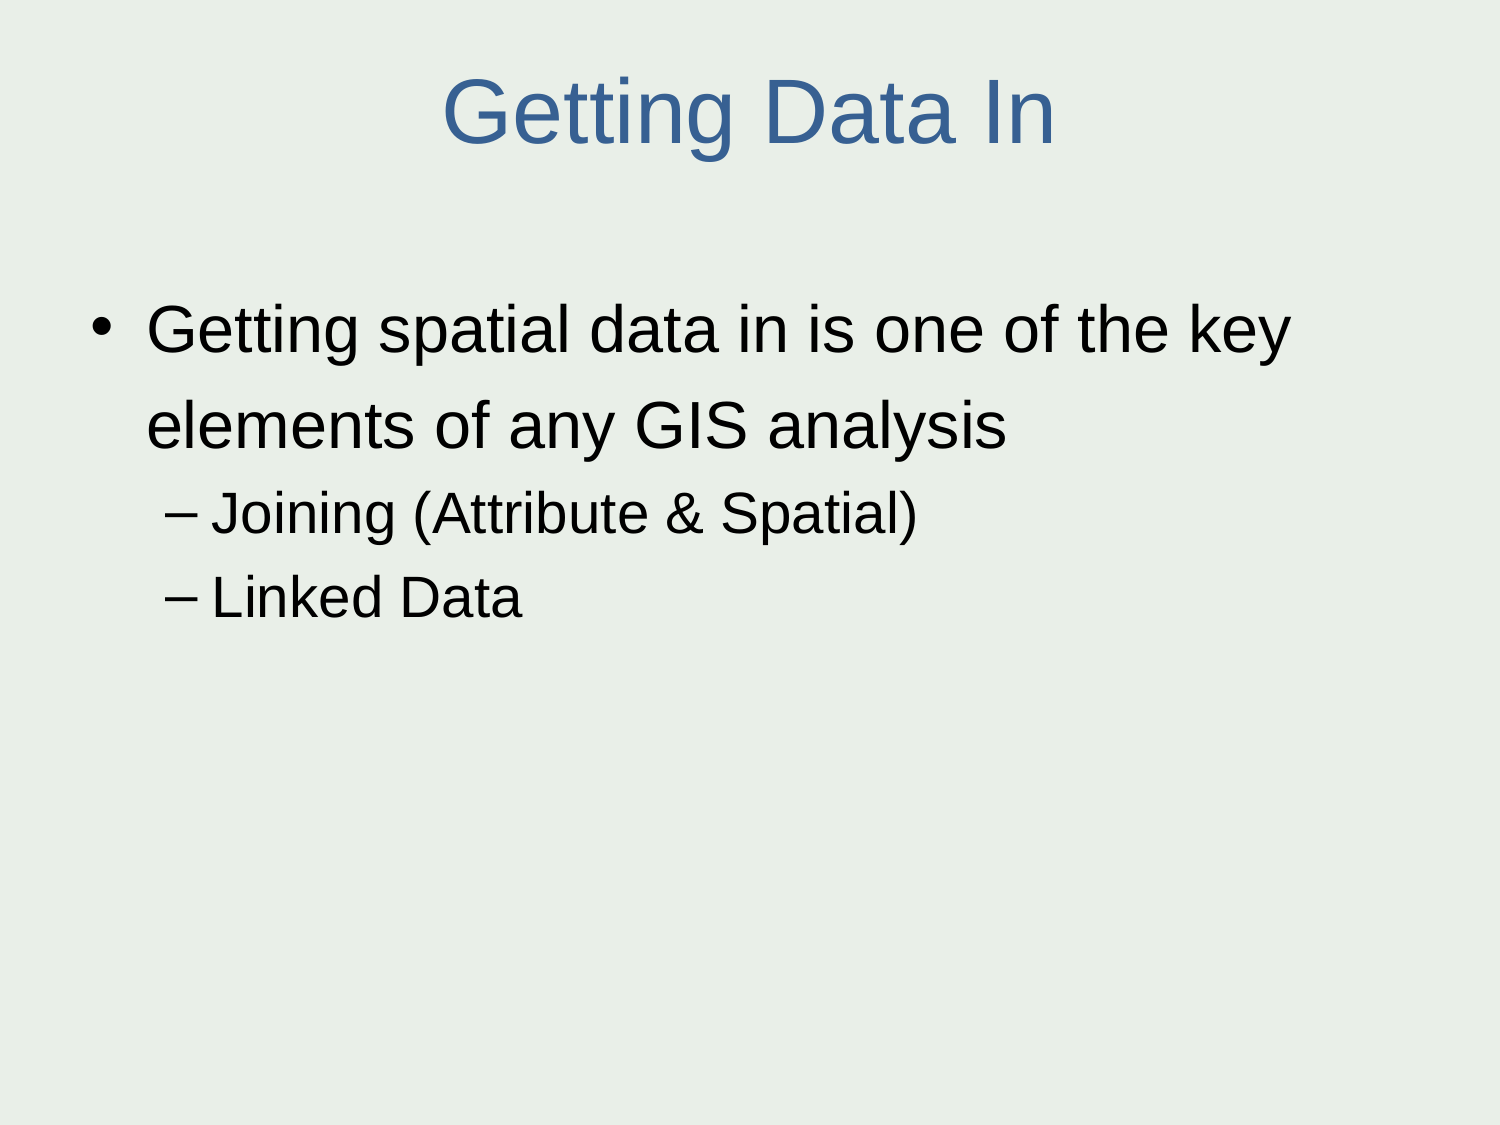

Getting Data In
Getting spatial data in is one of the key elements of any GIS analysis
Joining (Attribute & Spatial)
Linked Data